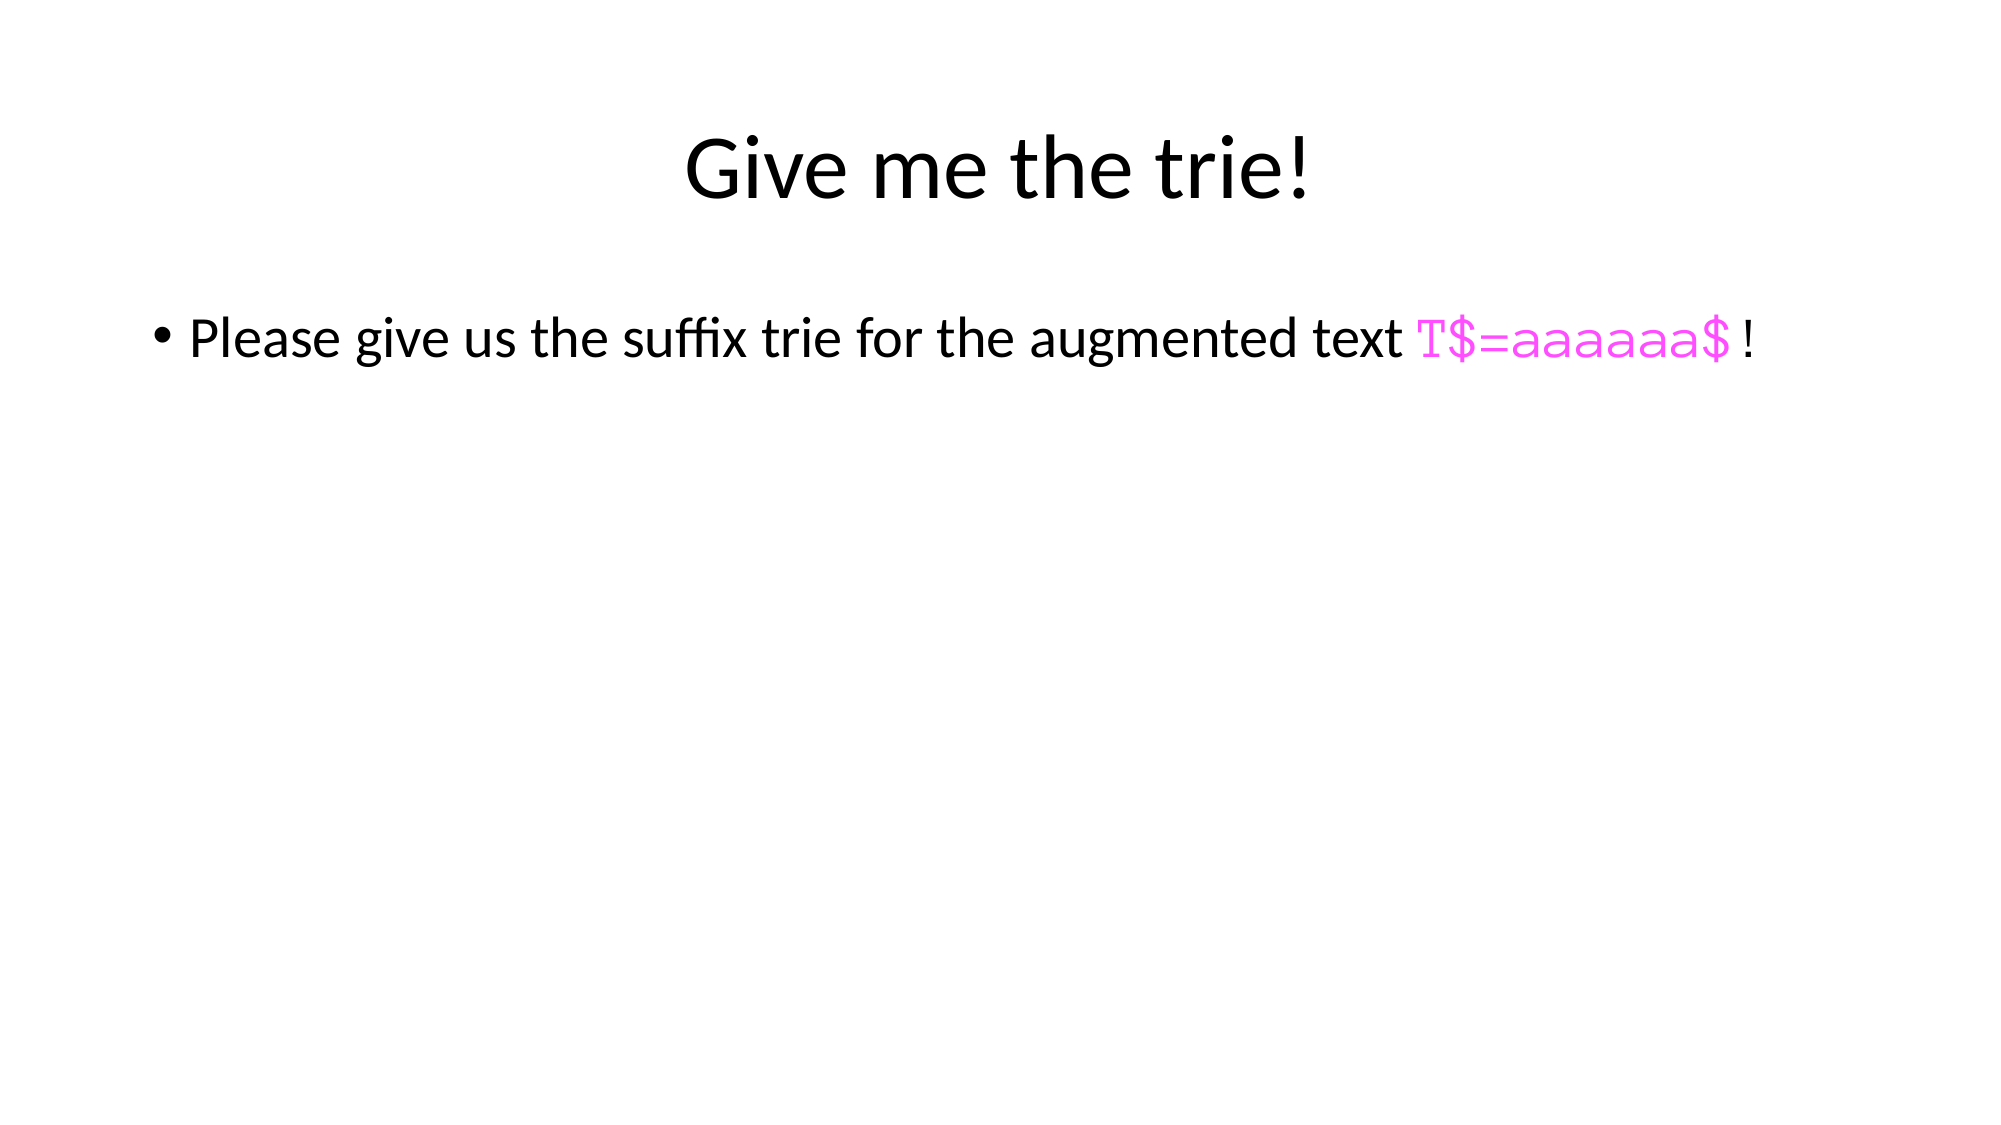

# Give me the trie!

Please give us the suffix trie for the augmented text T$=aaaaaa$!